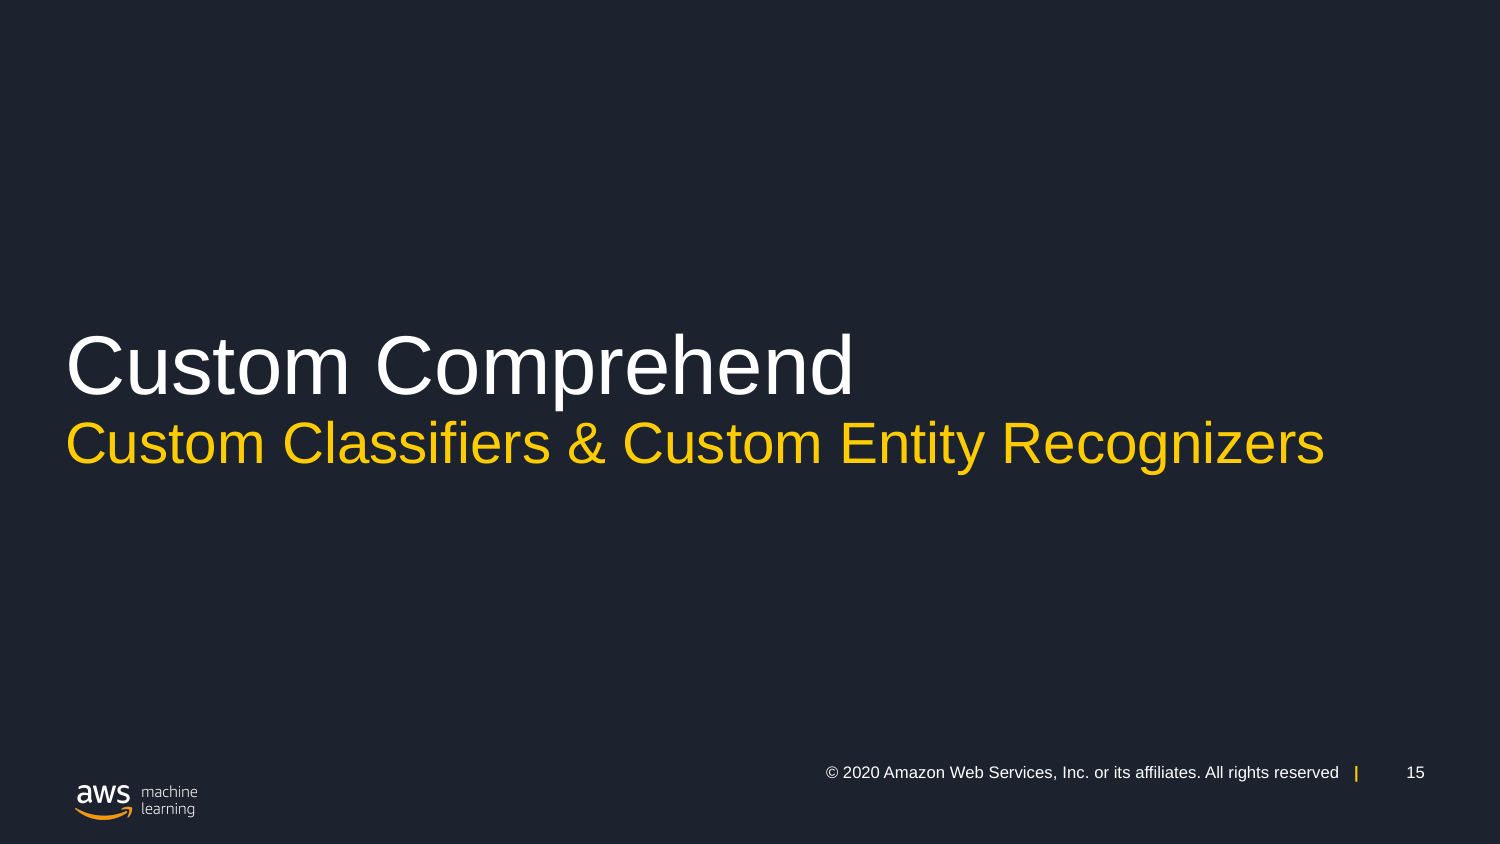

# Custom Comprehend Custom Classifiers & Custom Entity Recognizers